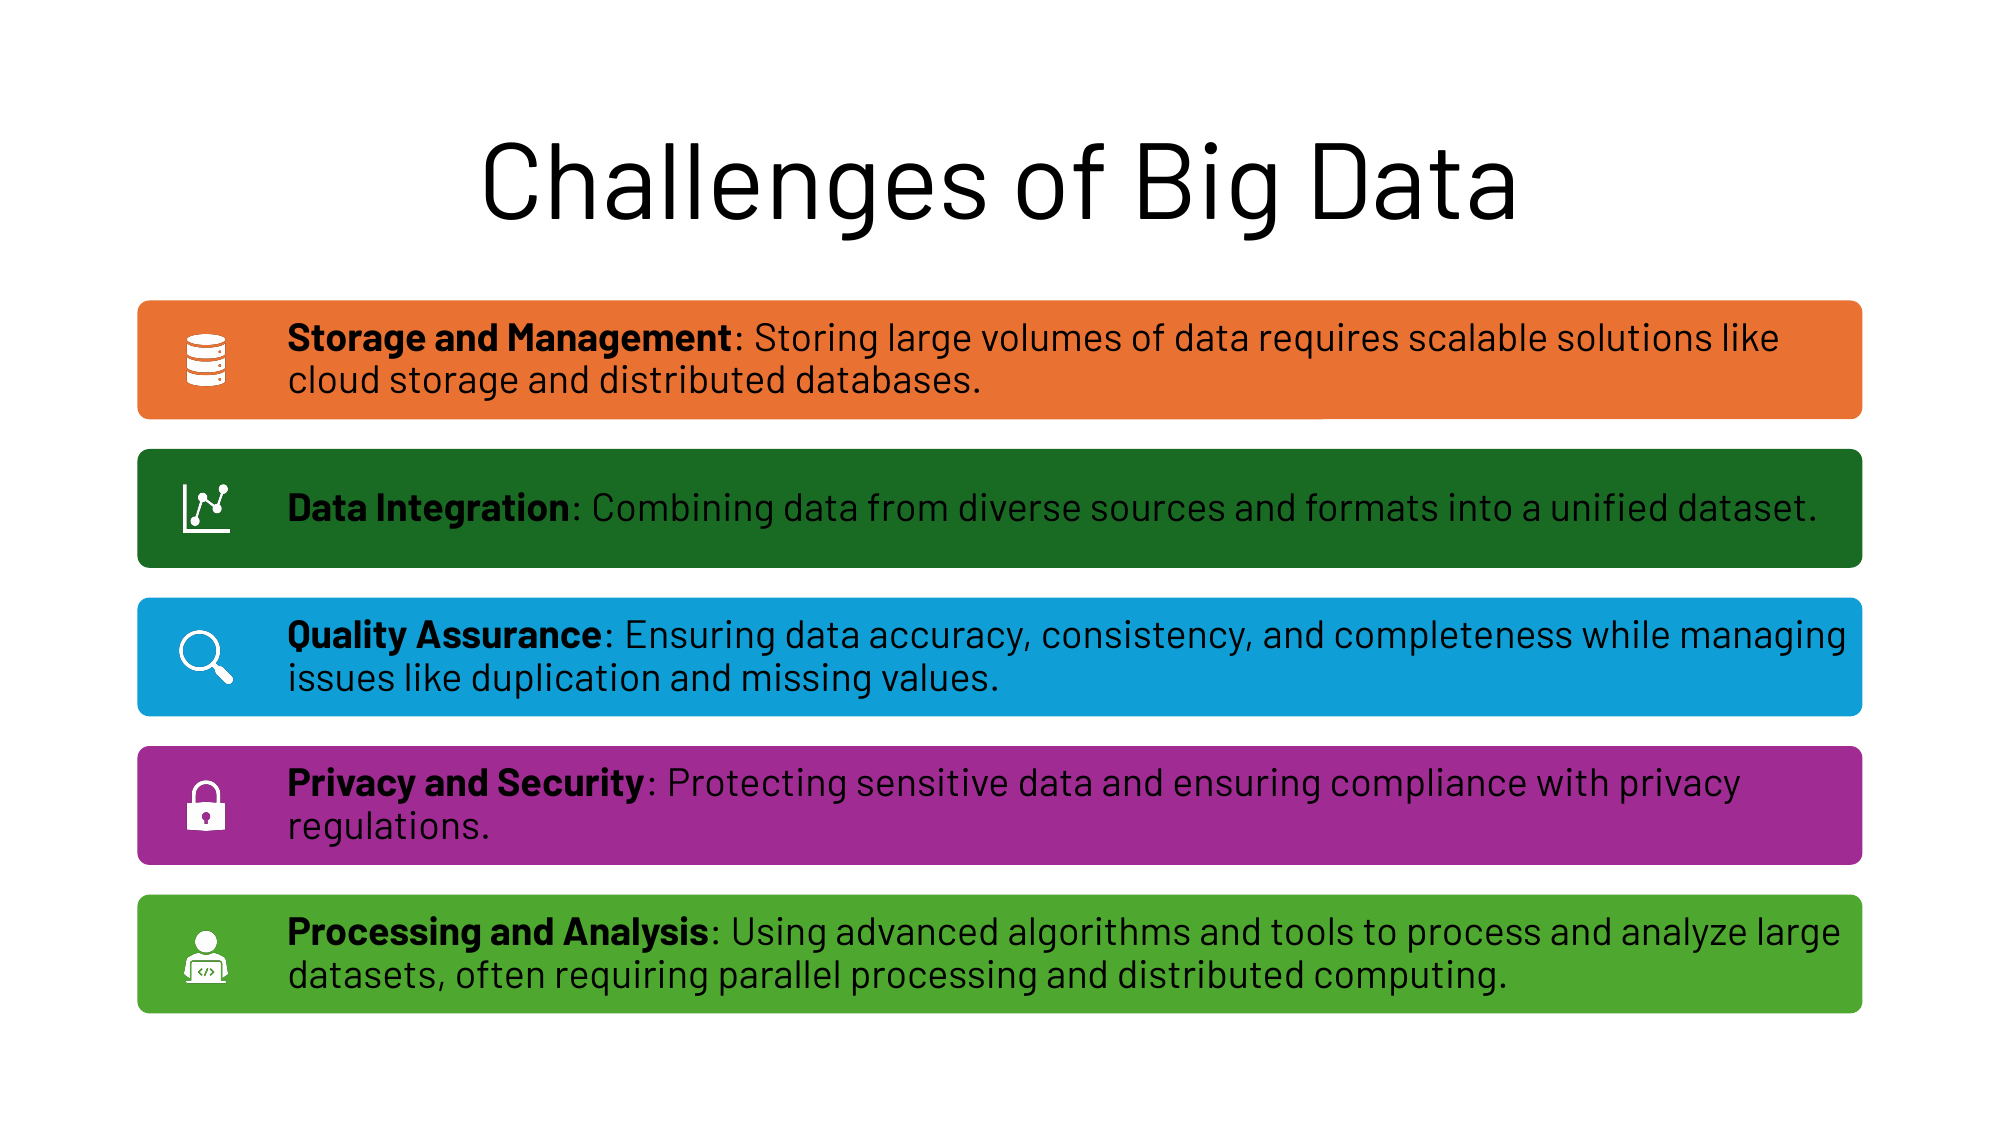

# Challenges of Big Data
Storage and Management: Storing large volumes of data requires scalable solutions like cloud storage and distributed databases.
Data Integration: Combining data from diverse sources and formats into a unified dataset.
Quality Assurance: Ensuring data accuracy, consistency, and completeness while managing issues like duplication and missing values.
Privacy and Security: Protecting sensitive data and ensuring compliance with privacy regulations.
Processing and Analysis: Using advanced algorithms and tools to process and analyze large datasets, often requiring parallel processing and distributed computing.